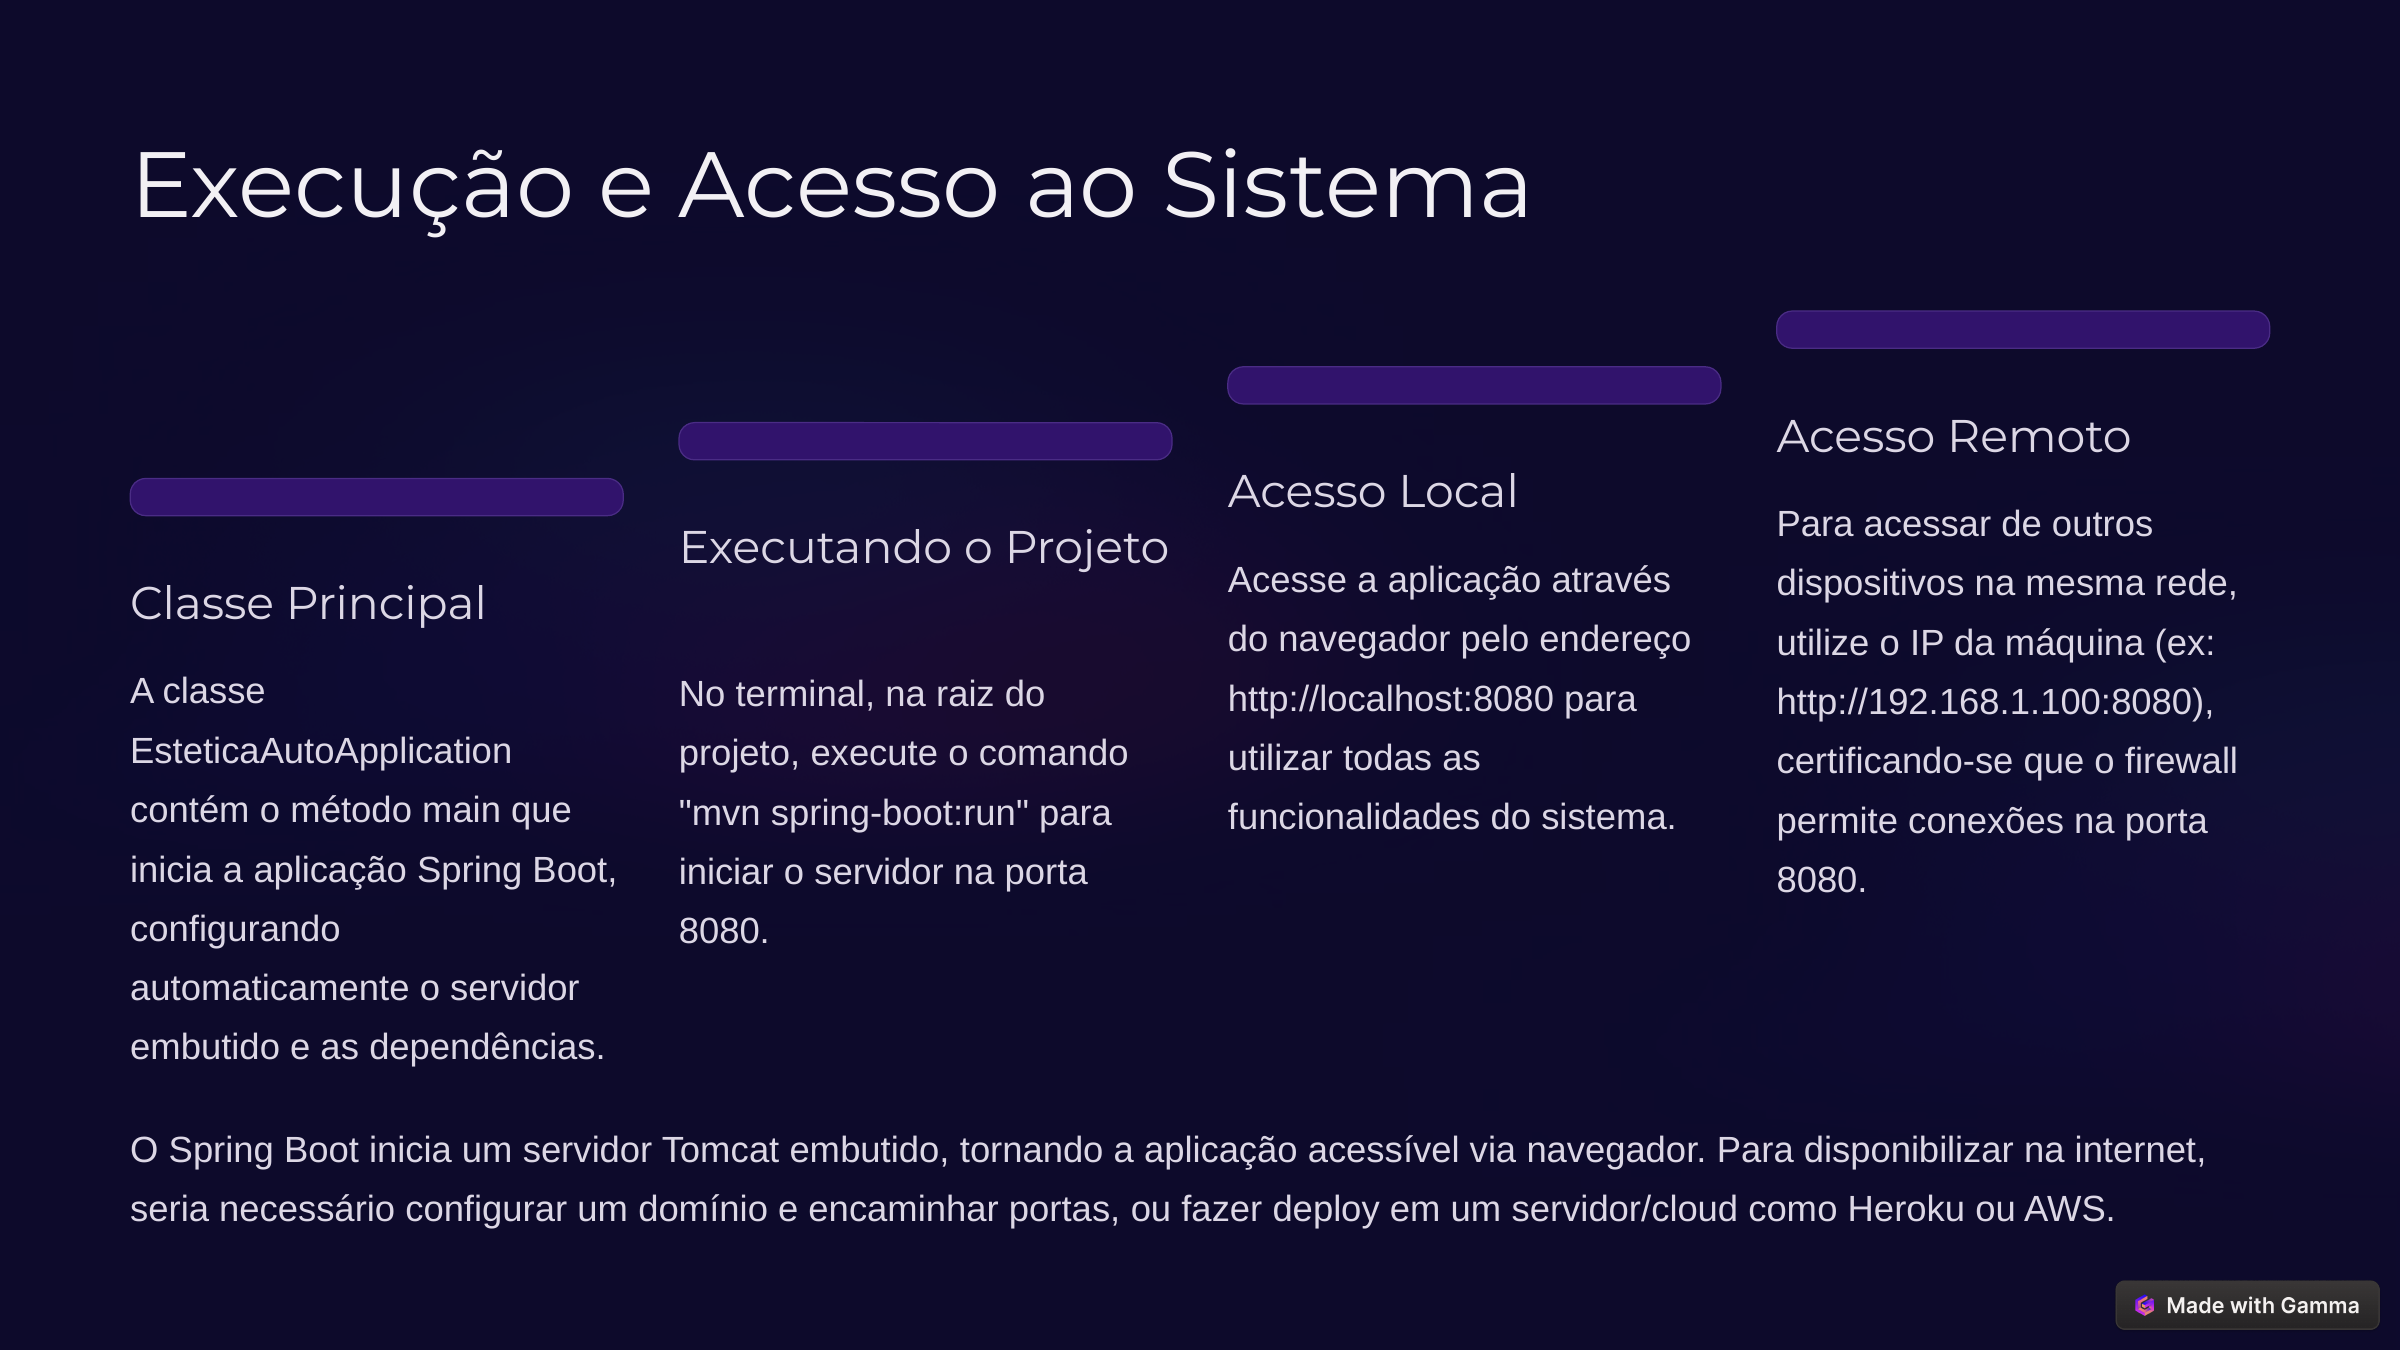

Execução e Acesso ao Sistema

Acesso Remoto

Acesso Local

Para acessar de outros dispositivos na mesma rede, utilize o IP da máquina (ex: http://192.168.1.100:8080), certificando-se que o firewall permite conexões na porta 8080.
Executando o Projeto
Acesse a aplicação através do navegador pelo endereço http://localhost:8080 para utilizar todas as funcionalidades do sistema.
Classe Principal
A classe EsteticaAutoApplication contém o método main que inicia a aplicação Spring Boot, configurando automaticamente o servidor embutido e as dependências.
No terminal, na raiz do projeto, execute o comando "mvn spring-boot:run" para iniciar o servidor na porta 8080.
O Spring Boot inicia um servidor Tomcat embutido, tornando a aplicação acessível via navegador. Para disponibilizar na internet, seria necessário configurar um domínio e encaminhar portas, ou fazer deploy em um servidor/cloud como Heroku ou AWS.